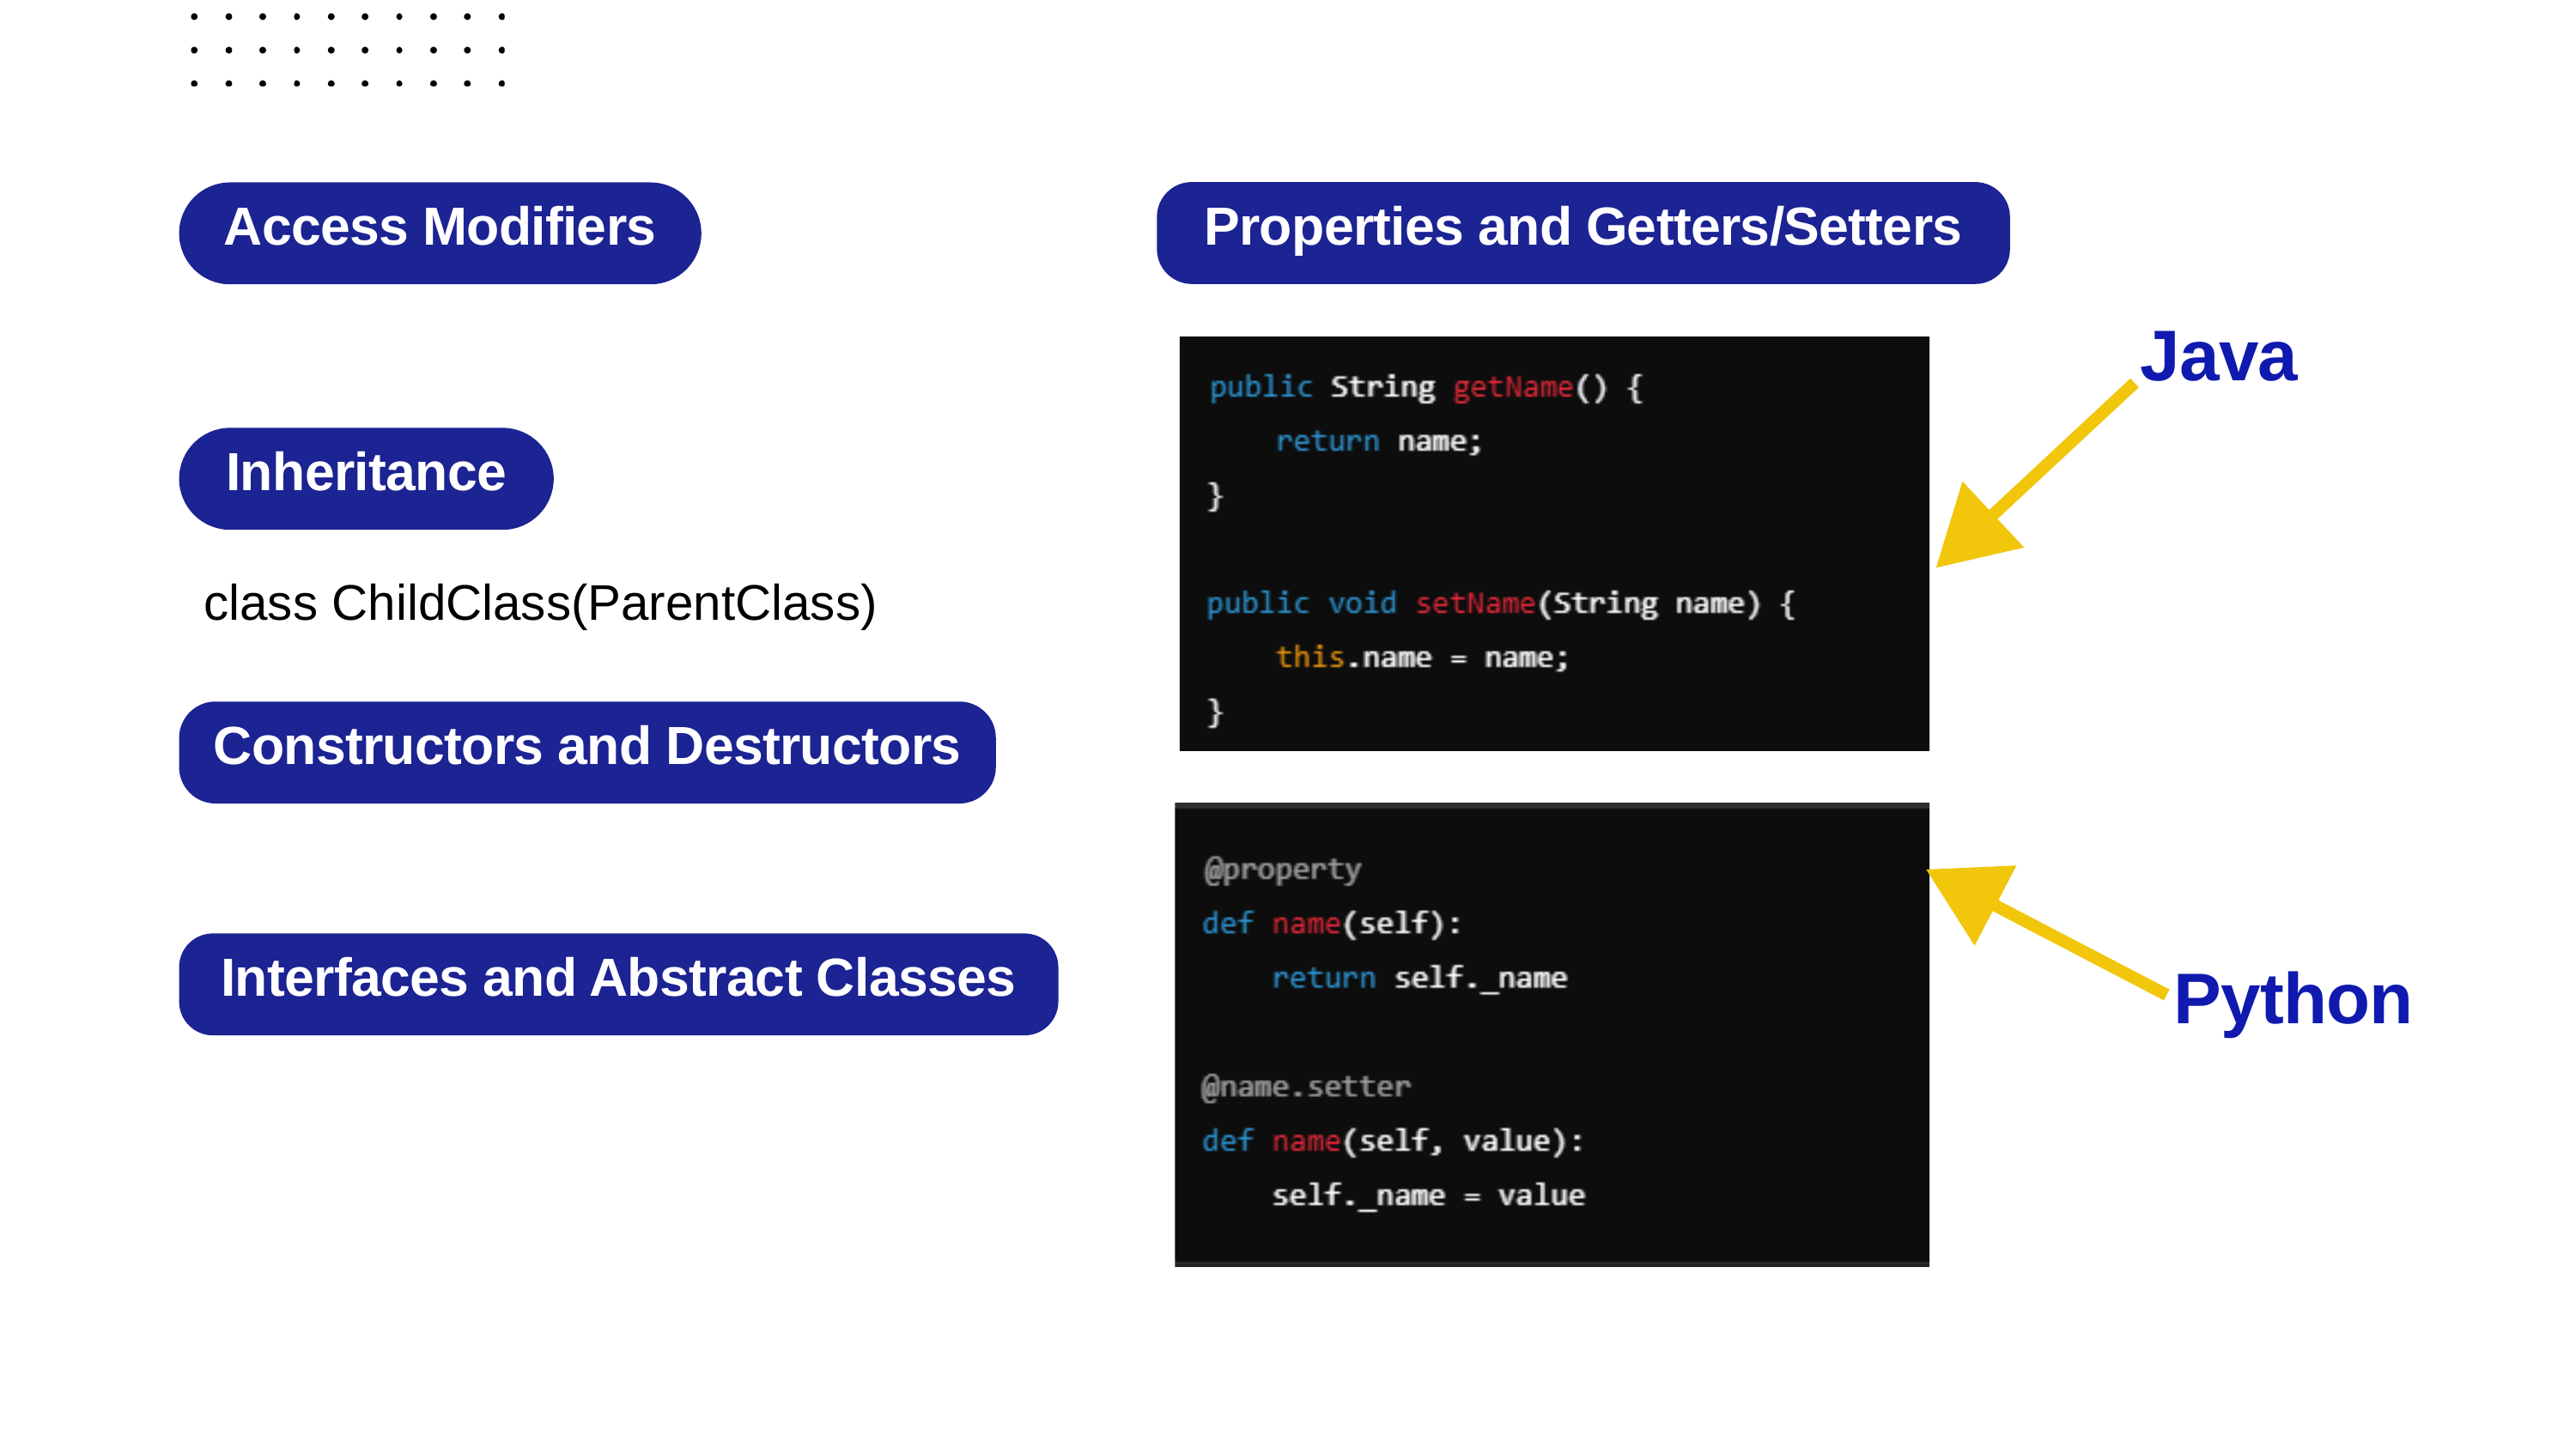

Properties and Getters/Setters

Access Modifiers
Java

Inheritance
class ChildClass(ParentClass)

Constructors and Destructors

Interfaces and Abstract Classes
Python